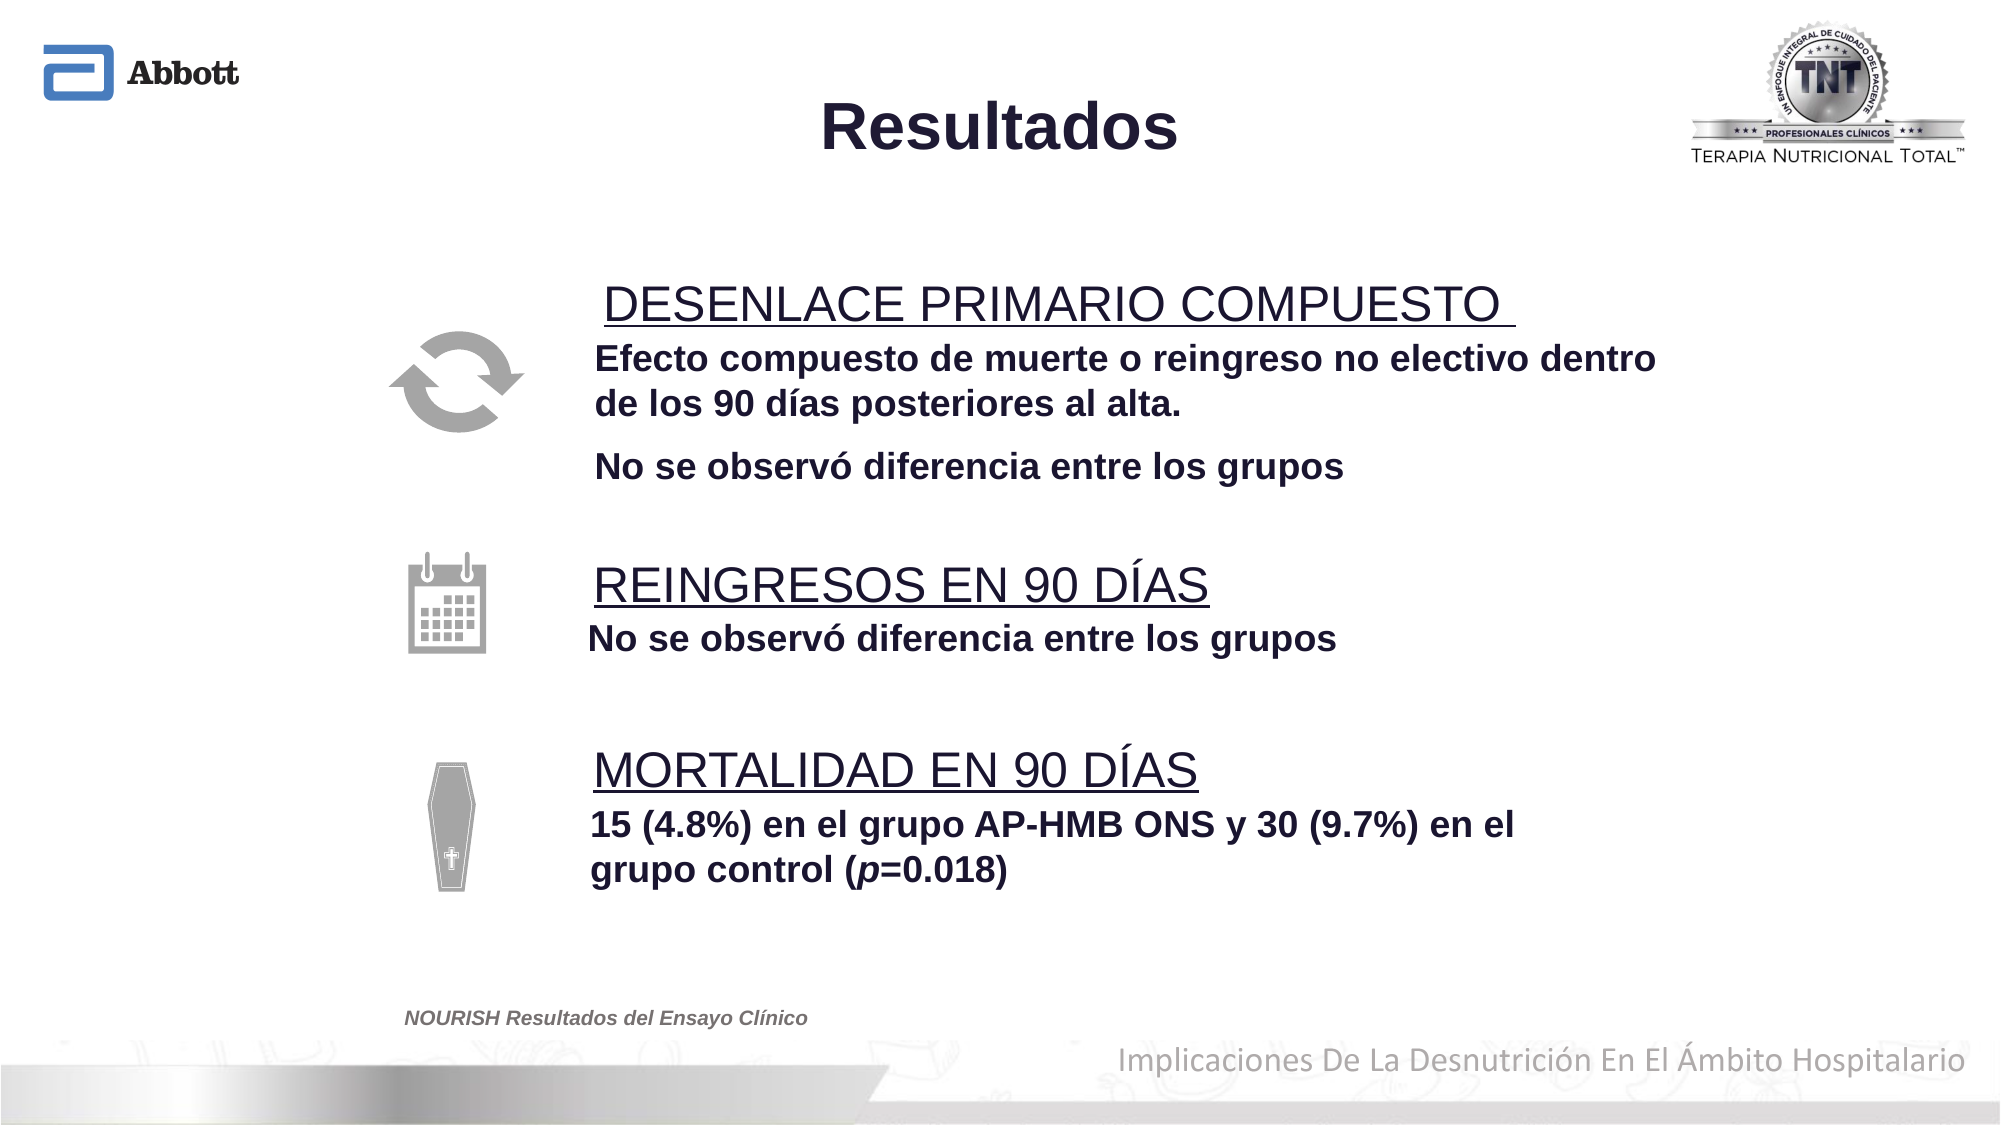

Resultados
DESENLACE PRIMARIO COMPUESTO
Efecto compuesto de muerte o reingreso no electivo dentro de los 90 días posteriores al alta.

No se observó diferencia entre los grupos

REINGRESOS EN 90 DÍAS
No se observó diferencia entre los grupos
MORTALIDAD EN 90 DÍAS
15 (4.8%) en el grupo AP-HMB ONS y 30 (9.7%) en el grupo control (p=0.018)

NOURISH Resultados del Ensayo Clínico